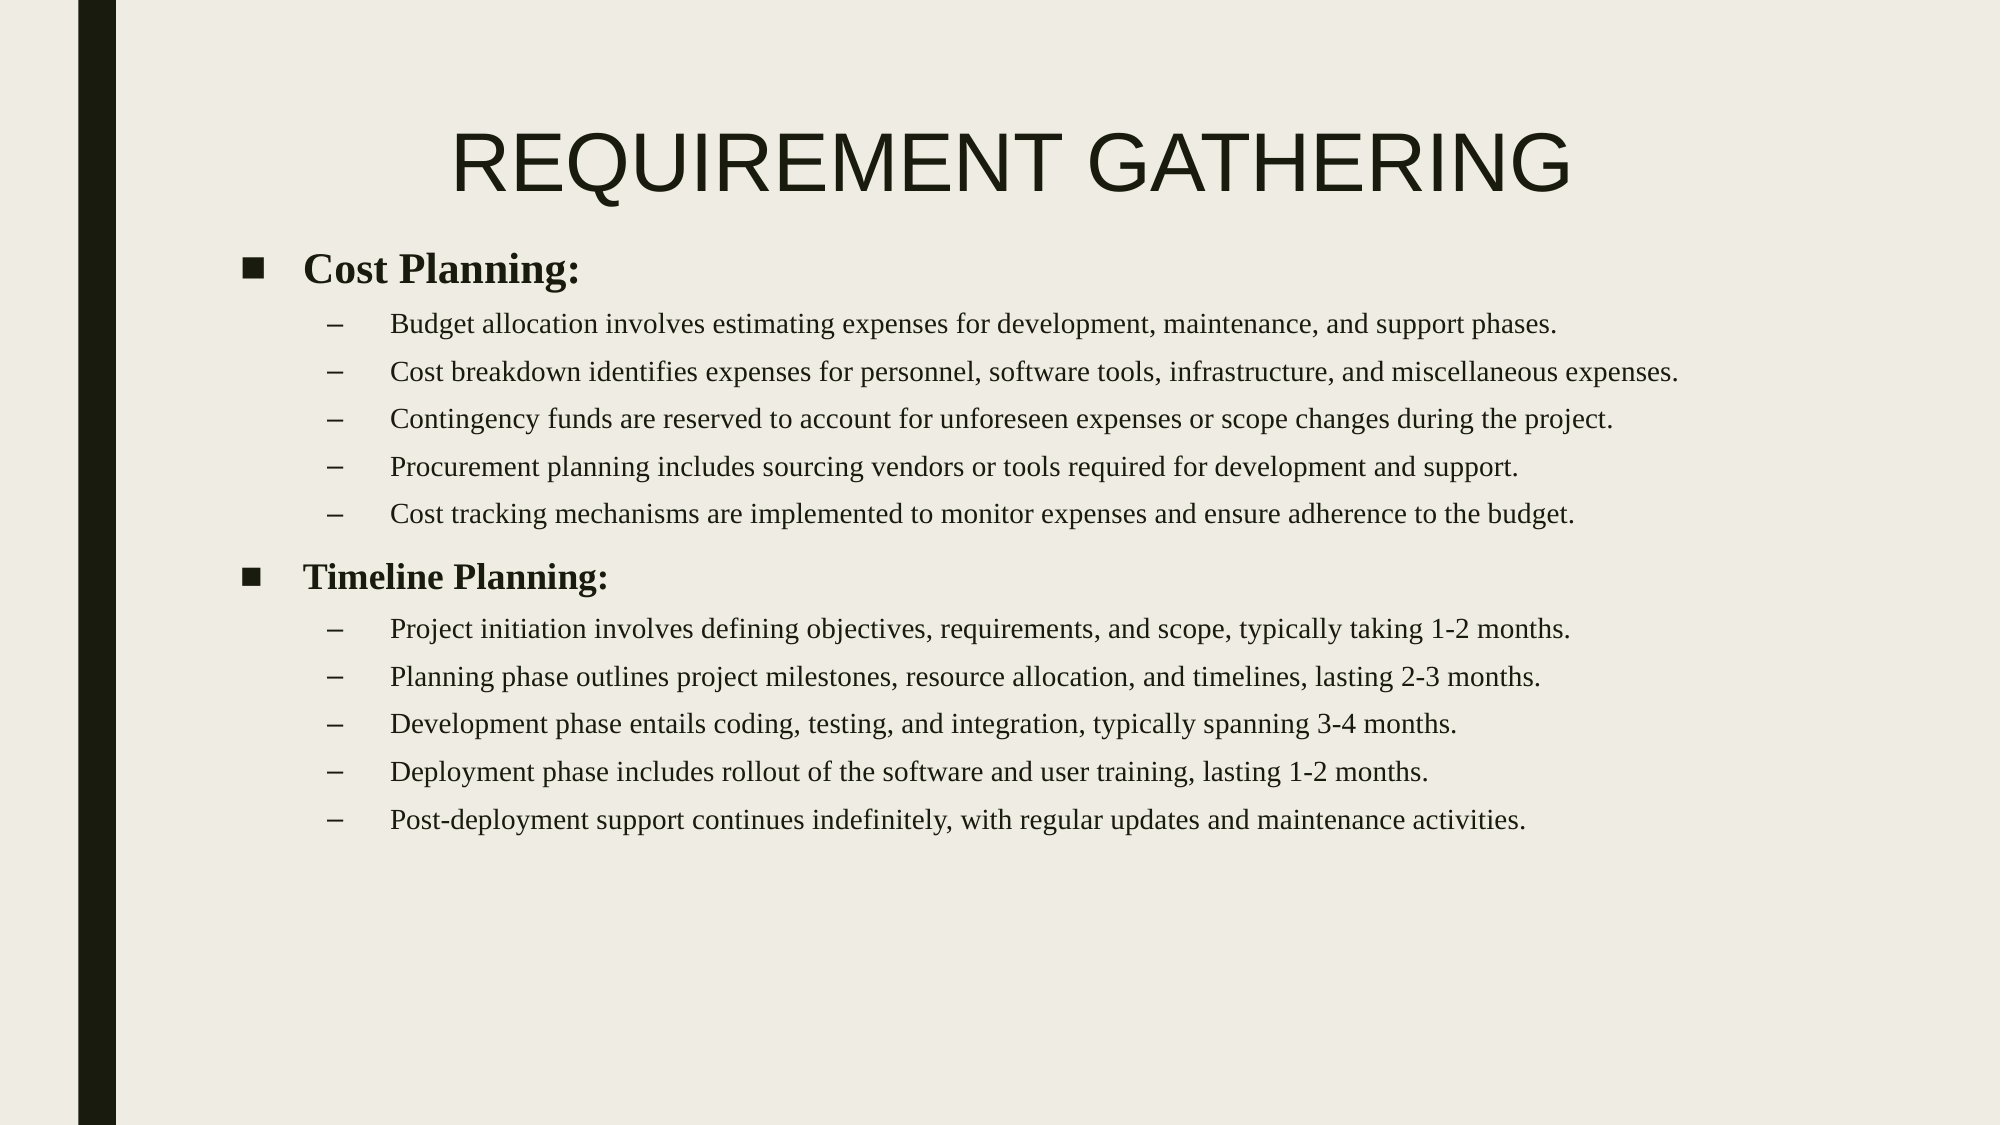

# REQUIREMENT GATHERING
Cost Planning:
Budget allocation involves estimating expenses for development, maintenance, and support phases.
Cost breakdown identifies expenses for personnel, software tools, infrastructure, and miscellaneous expenses.
Contingency funds are reserved to account for unforeseen expenses or scope changes during the project.
Procurement planning includes sourcing vendors or tools required for development and support.
Cost tracking mechanisms are implemented to monitor expenses and ensure adherence to the budget.
Timeline Planning:
Project initiation involves defining objectives, requirements, and scope, typically taking 1-2 months.
Planning phase outlines project milestones, resource allocation, and timelines, lasting 2-3 months.
Development phase entails coding, testing, and integration, typically spanning 3-4 months.
Deployment phase includes rollout of the software and user training, lasting 1-2 months.
Post-deployment support continues indefinitely, with regular updates and maintenance activities.